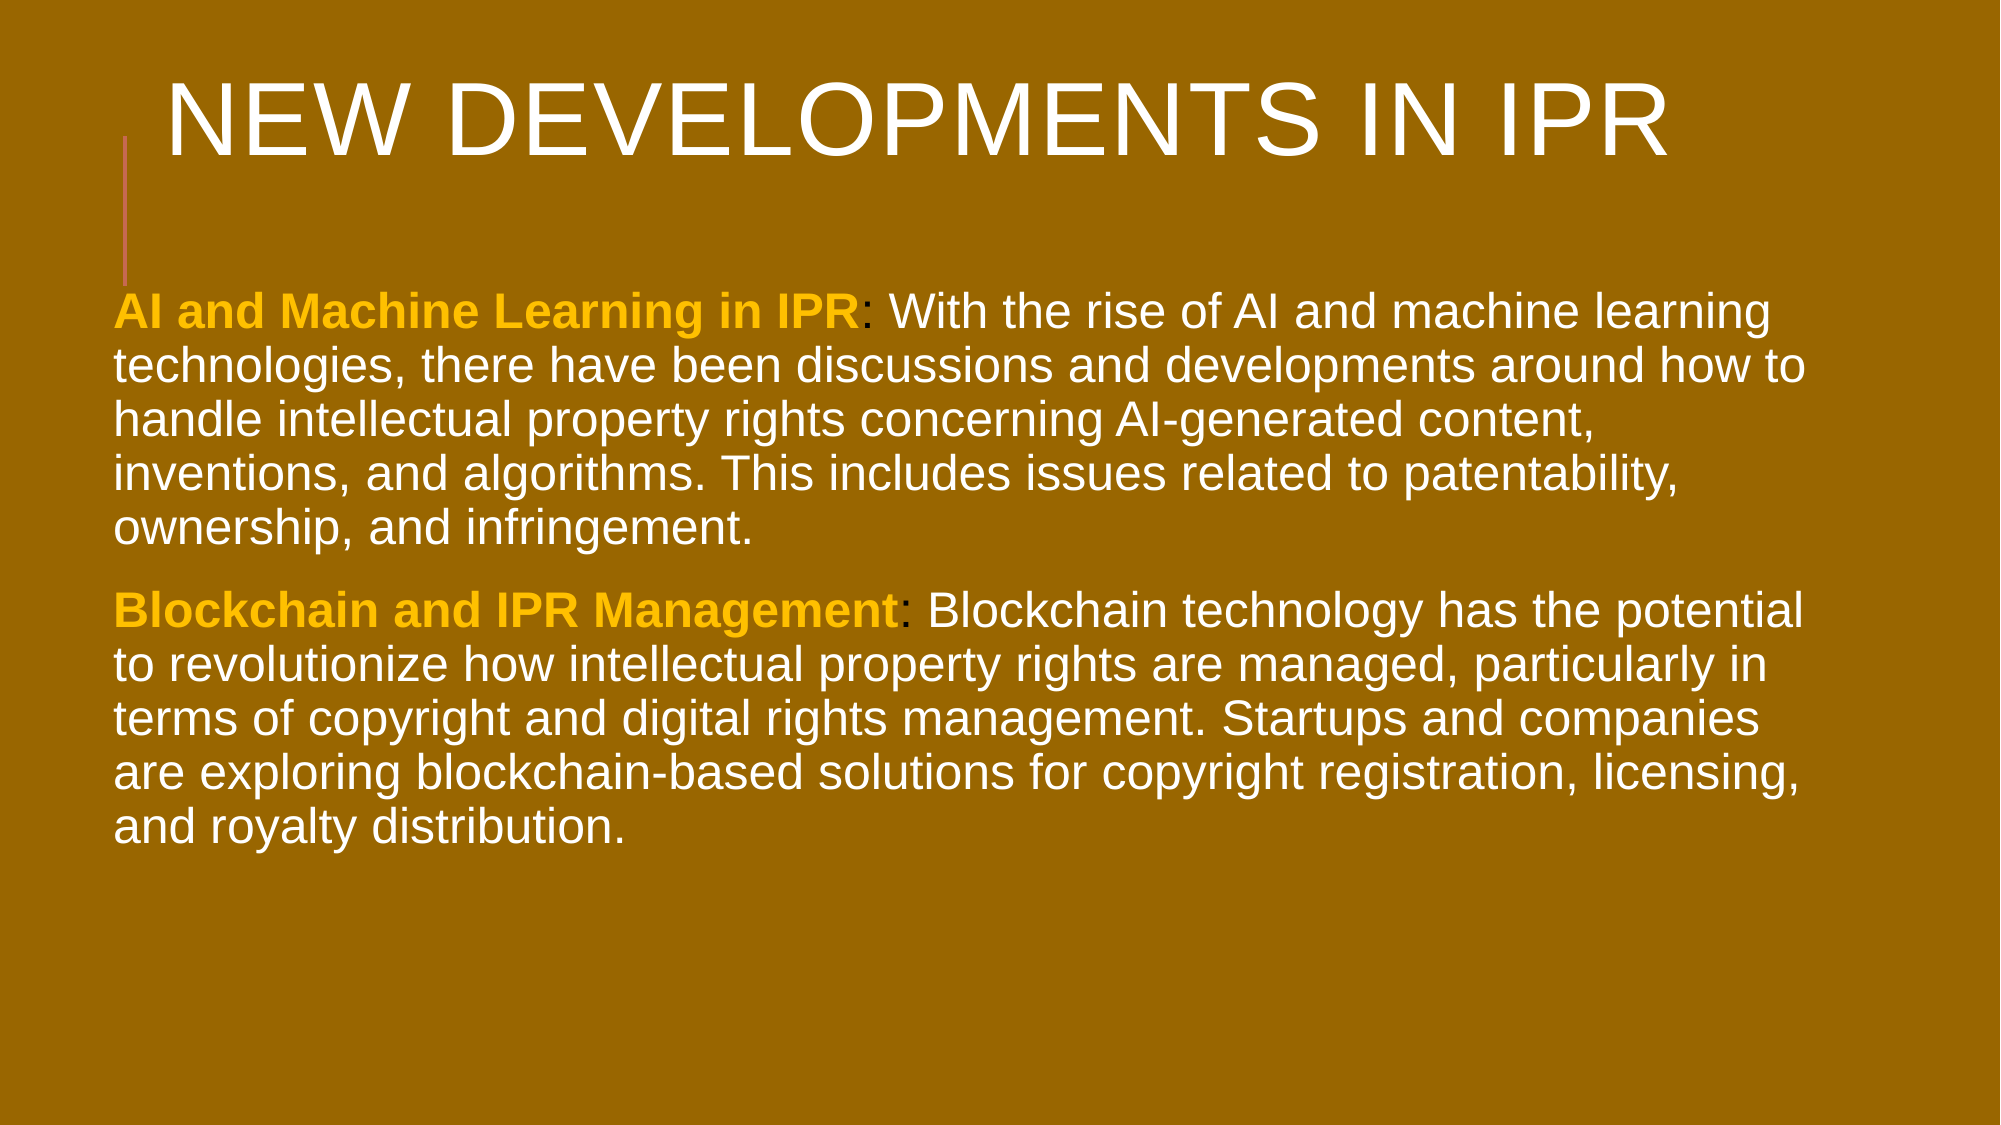

# New developments in IPR
AI and Machine Learning in IPR: With the rise of AI and machine learning technologies, there have been discussions and developments around how to handle intellectual property rights concerning AI-generated content, inventions, and algorithms. This includes issues related to patentability, ownership, and infringement.
Blockchain and IPR Management: Blockchain technology has the potential to revolutionize how intellectual property rights are managed, particularly in terms of copyright and digital rights management. Startups and companies are exploring blockchain-based solutions for copyright registration, licensing, and royalty distribution.